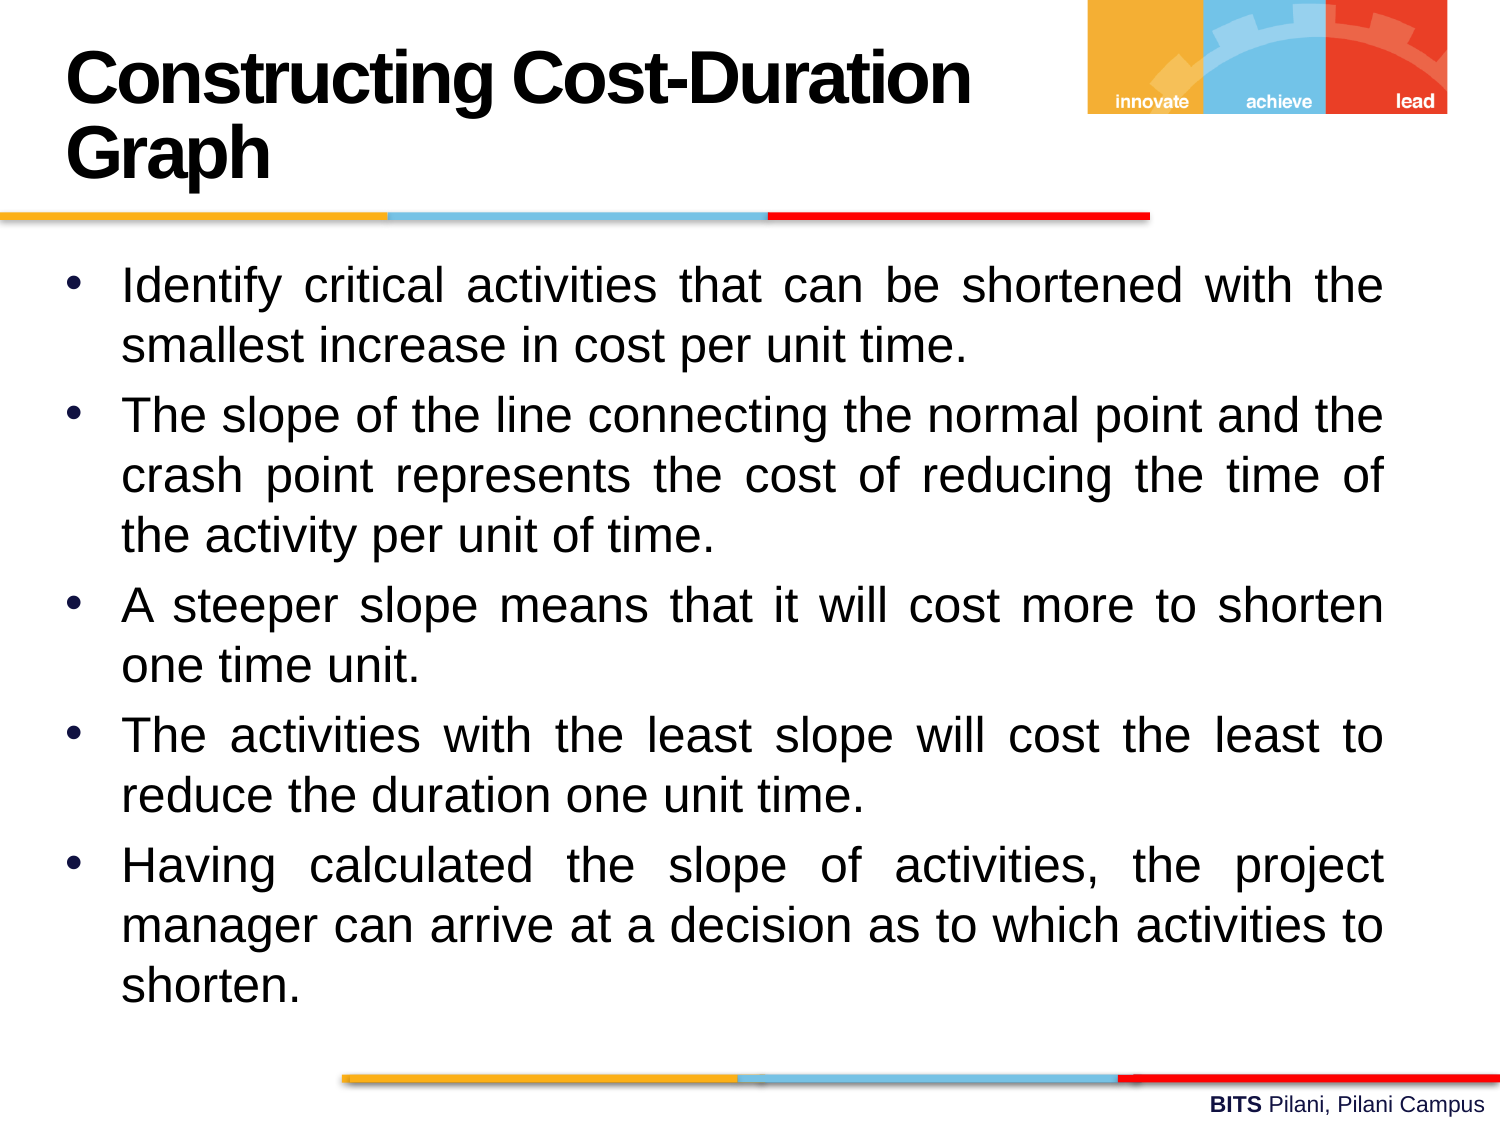

Constructing Cost-Duration Graph
Identify critical activities that can be shortened with the smallest increase in cost per unit time.
The slope of the line connecting the normal point and the crash point represents the cost of reducing the time of the activity per unit of time.
A steeper slope means that it will cost more to shorten one time unit.
The activities with the least slope will cost the least to reduce the duration one unit time.
Having calculated the slope of activities, the project manager can arrive at a decision as to which activities to shorten.